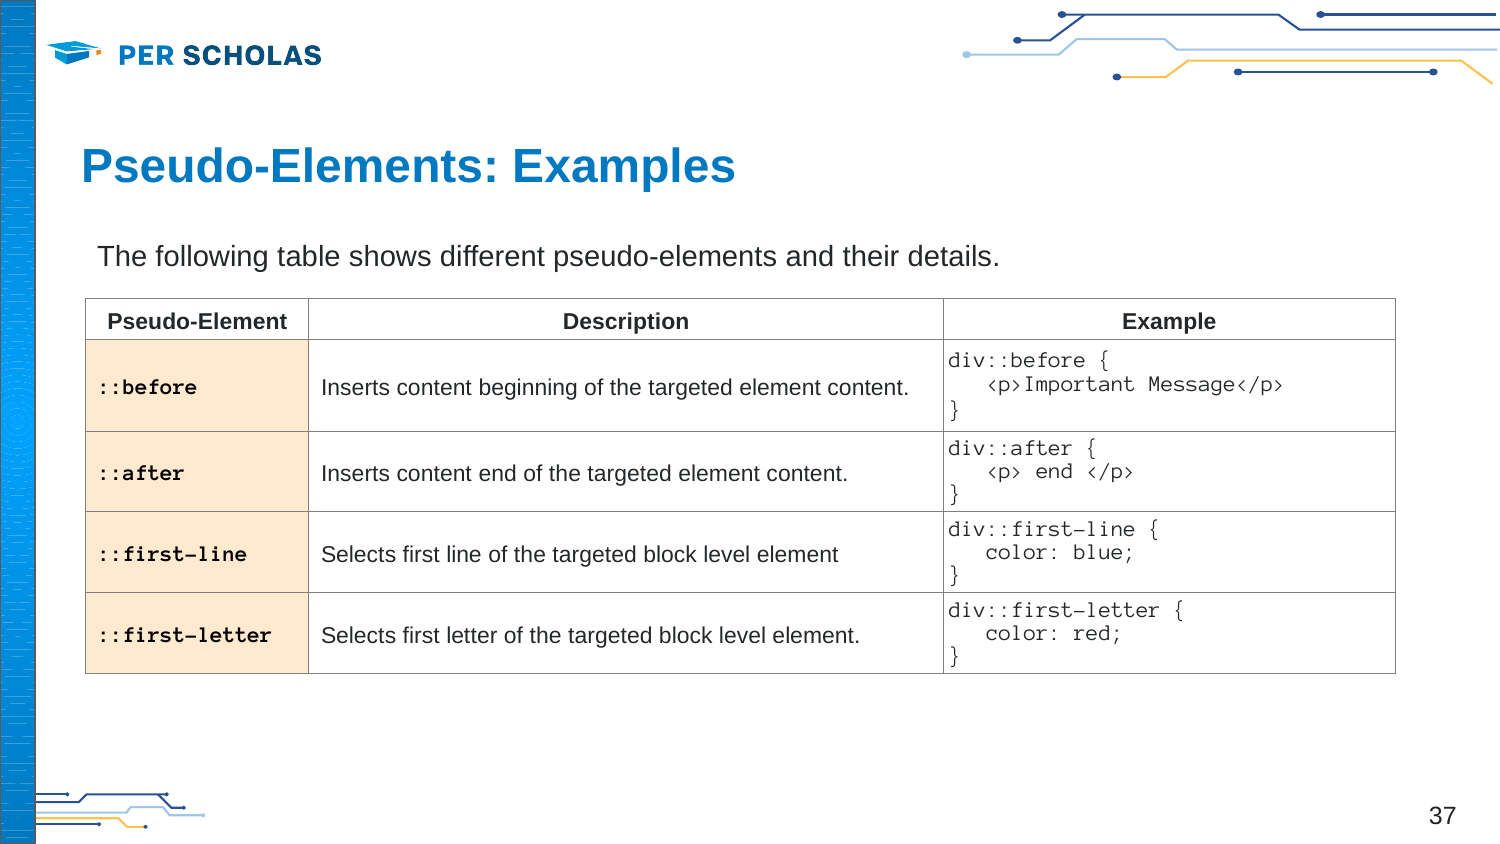

# Pseudo-Elements: Examples
The following table shows different pseudo-elements and their details.
| Pseudo-Element | Description | Example |
| --- | --- | --- |
| ::before | Inserts content beginning of the targeted element content. | div::before { <p>Important Message</p> } |
| ::after | Inserts content end of the targeted element content. | div::after { <p> end </p> } |
| ::first-line | Selects first line of the targeted block level element | div::first-line { color: blue; } |
| ::first-letter | Selects first letter of the targeted block level element. | div::first-letter { color: red; } |
37